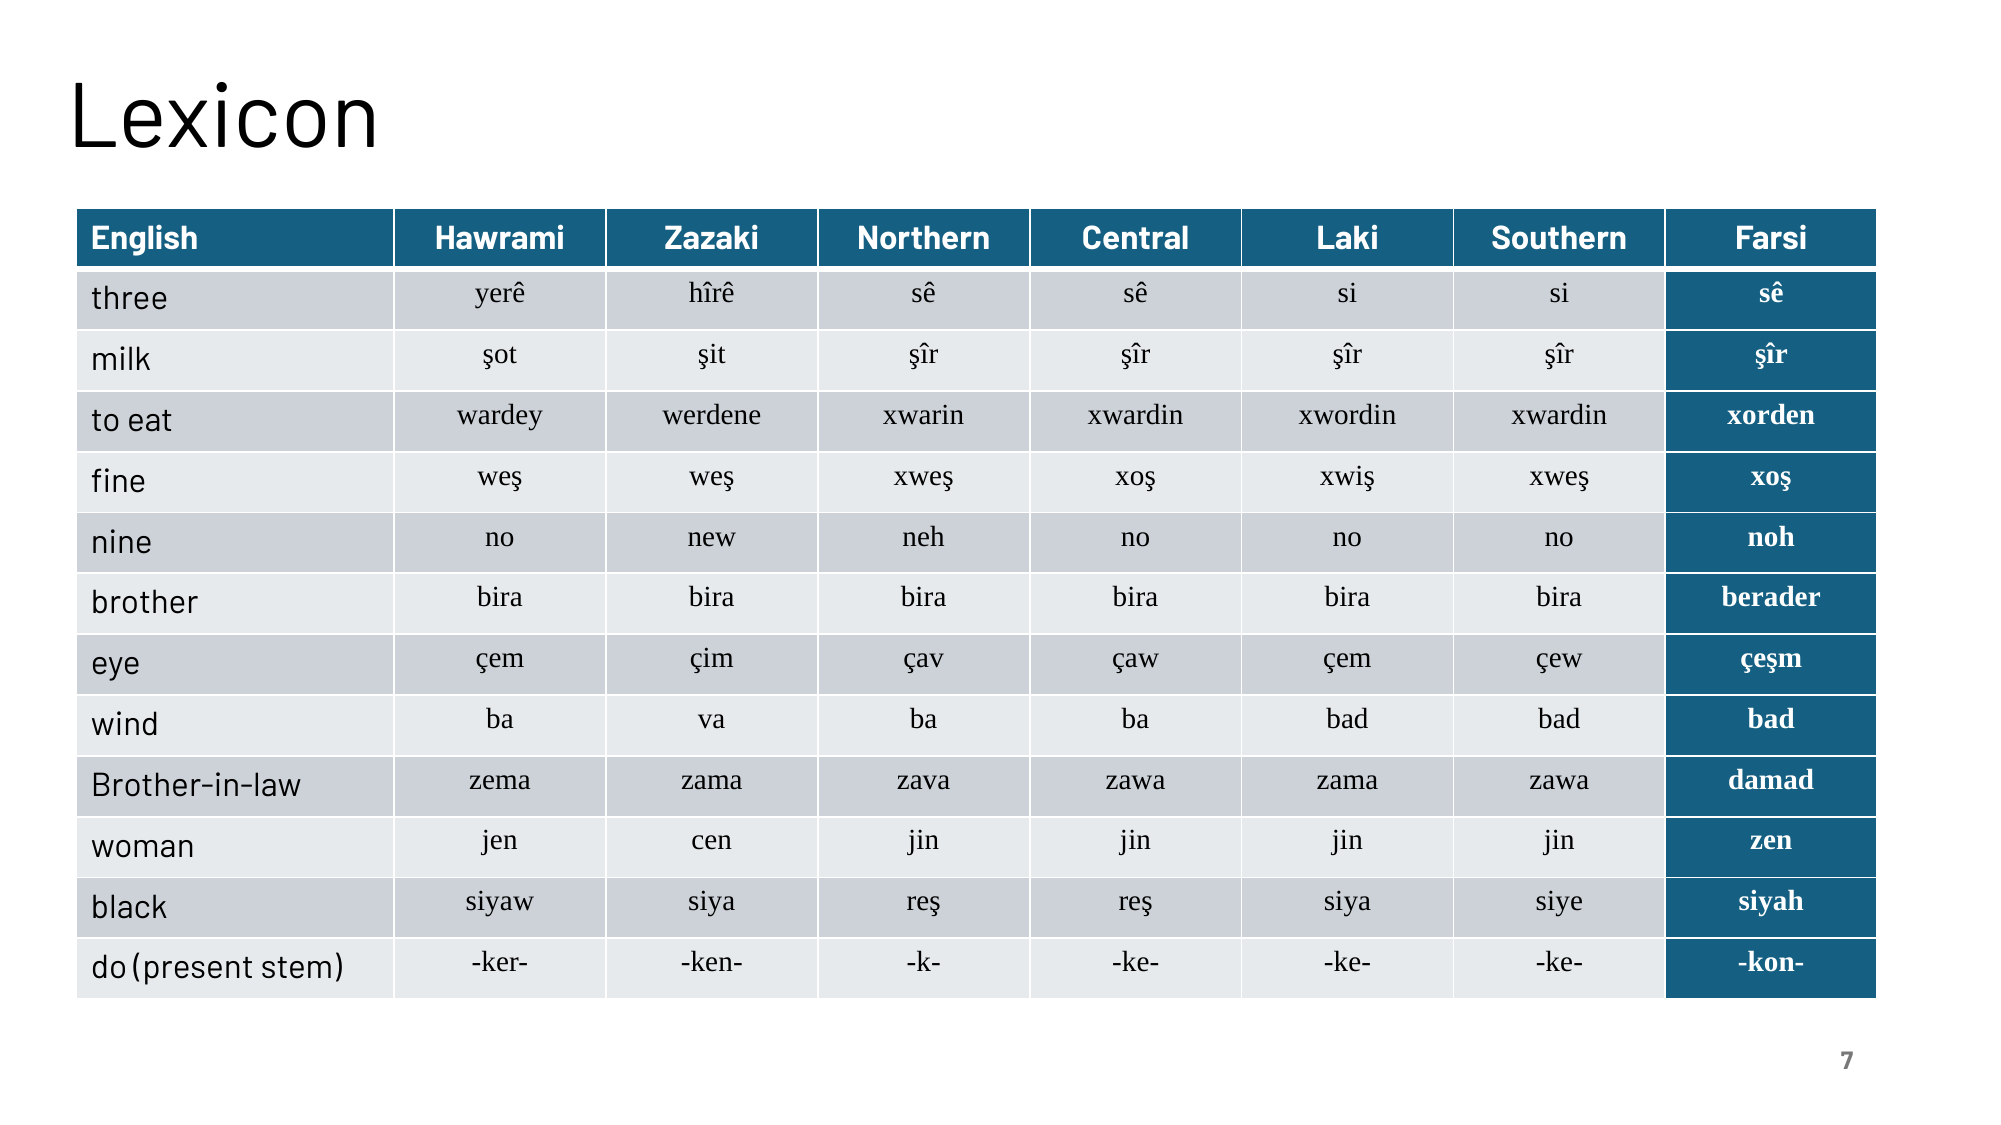

# Lexicon
| English | Hawrami | Zazaki | Northern | Central | Laki | Southern | Farsi |
| --- | --- | --- | --- | --- | --- | --- | --- |
| three | yerê | hîrê | sê | sê | si | si | sê |
| milk | şot | şit | şîr | şîr | şîr | şîr | şîr |
| to eat | wardey | werdene | xwarin | xwardin | xwordin | xwardin | xorden |
| fine | weş | weş | xweş | xoş | xwiş | xweş | xoş |
| nine | no | new | neh | no | no | no | noh |
| brother | bira | bira | bira | bira | bira | bira | berader |
| eye | çem | çim | çav | çaw | çem | çew | çeşm |
| wind | ba | va | ba | ba | bad | bad | bad |
| Brother-in-law | zema | zama | zava | zawa | zama | zawa | damad |
| woman | jen | cen | jin | jin | jin | jin | zen |
| black | siyaw | siya | reş | reş | siya | siye | siyah |
| do (present stem) | -ker- | -ken- | -k- | -ke- | -ke- | -ke- | -kon- |
7